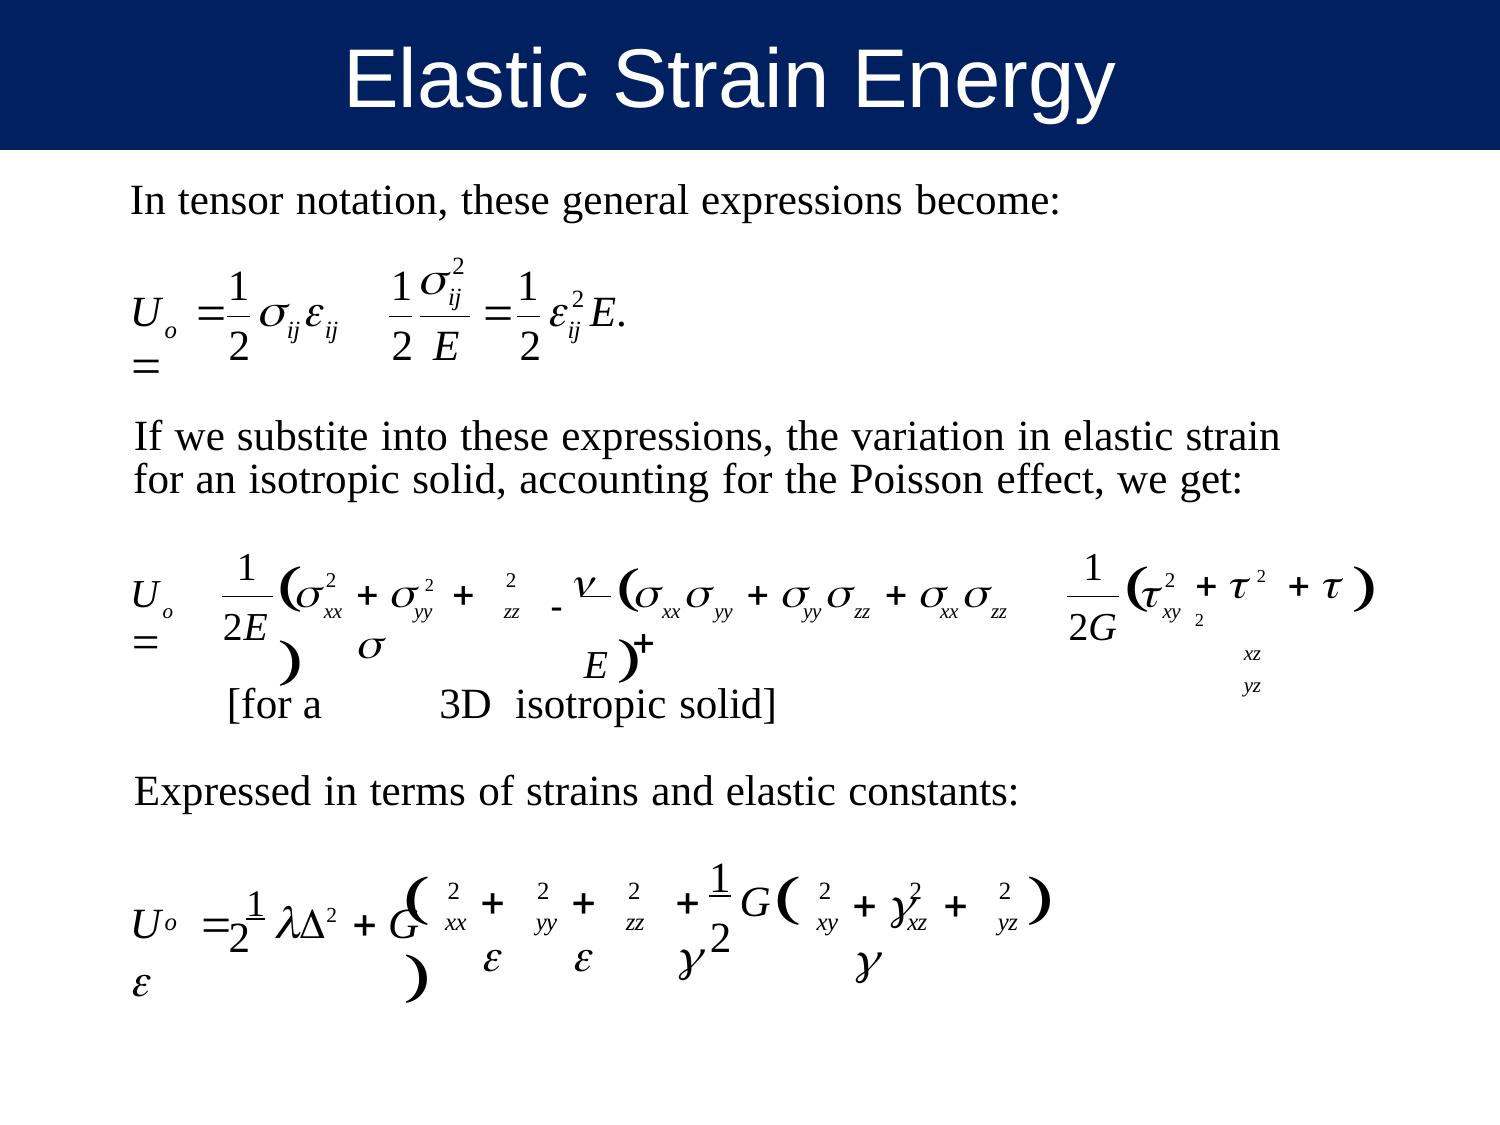

Elastic Strain Energy
In tensor notation, these general expressions become:
σ
2
ij
1	1
1
U	=	σ	ε	=
=	ε	E.
2
o	ij	ij
ij
2	2	E	2

If we substite into these expressions, the variation in elastic strain for an isotropic solid, accounting for the Poisson effect, we get:
− ν
E
1
1
(	)
(
)
(	)
2
xx
2
zz
2
xy
σ
+ σ 2	+ σ
σ	σ	+ σ	σ	+ σ	σ	+
τ
+ τ 2  + τ 2
xz	yz
U	=
o
yy
xx	yy
yy	zz
xx	zz

2E
2G
[for a	3D	isotropic solid]
Expressed in terms of strains and elastic constants:
1
(	)
(
)
U	= 1 λΔ2 + G	ε
+ ε
+ ε
+	G	γ
+ γ	+ γ
2
xx
2
yy
2
zz
2
xy
2
xz
2
yz
o
2
2